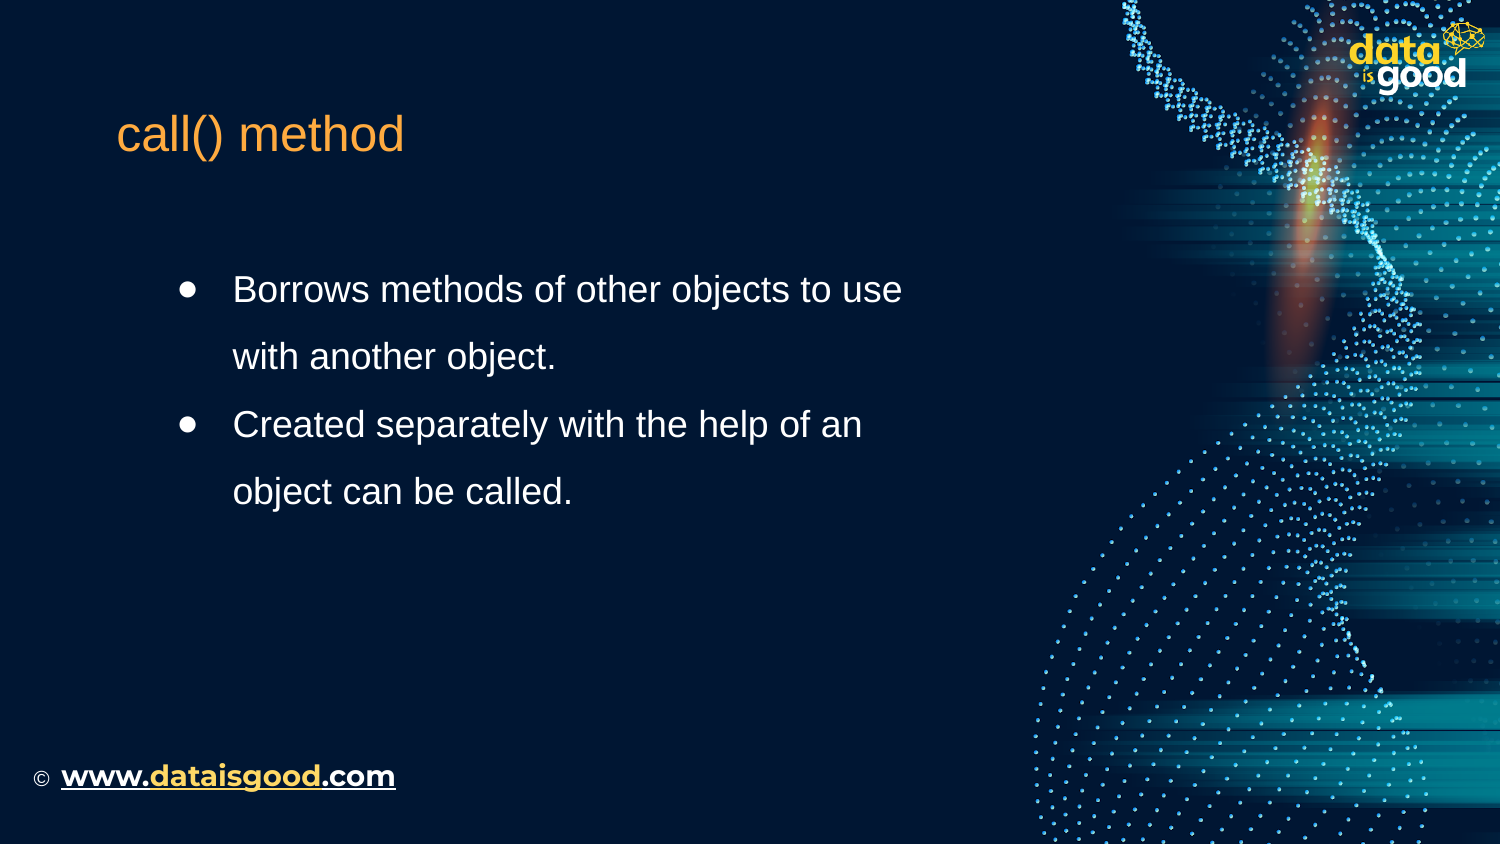

# call() method
Borrows methods of other objects to use with another object.
Created separately with the help of an object can be called.